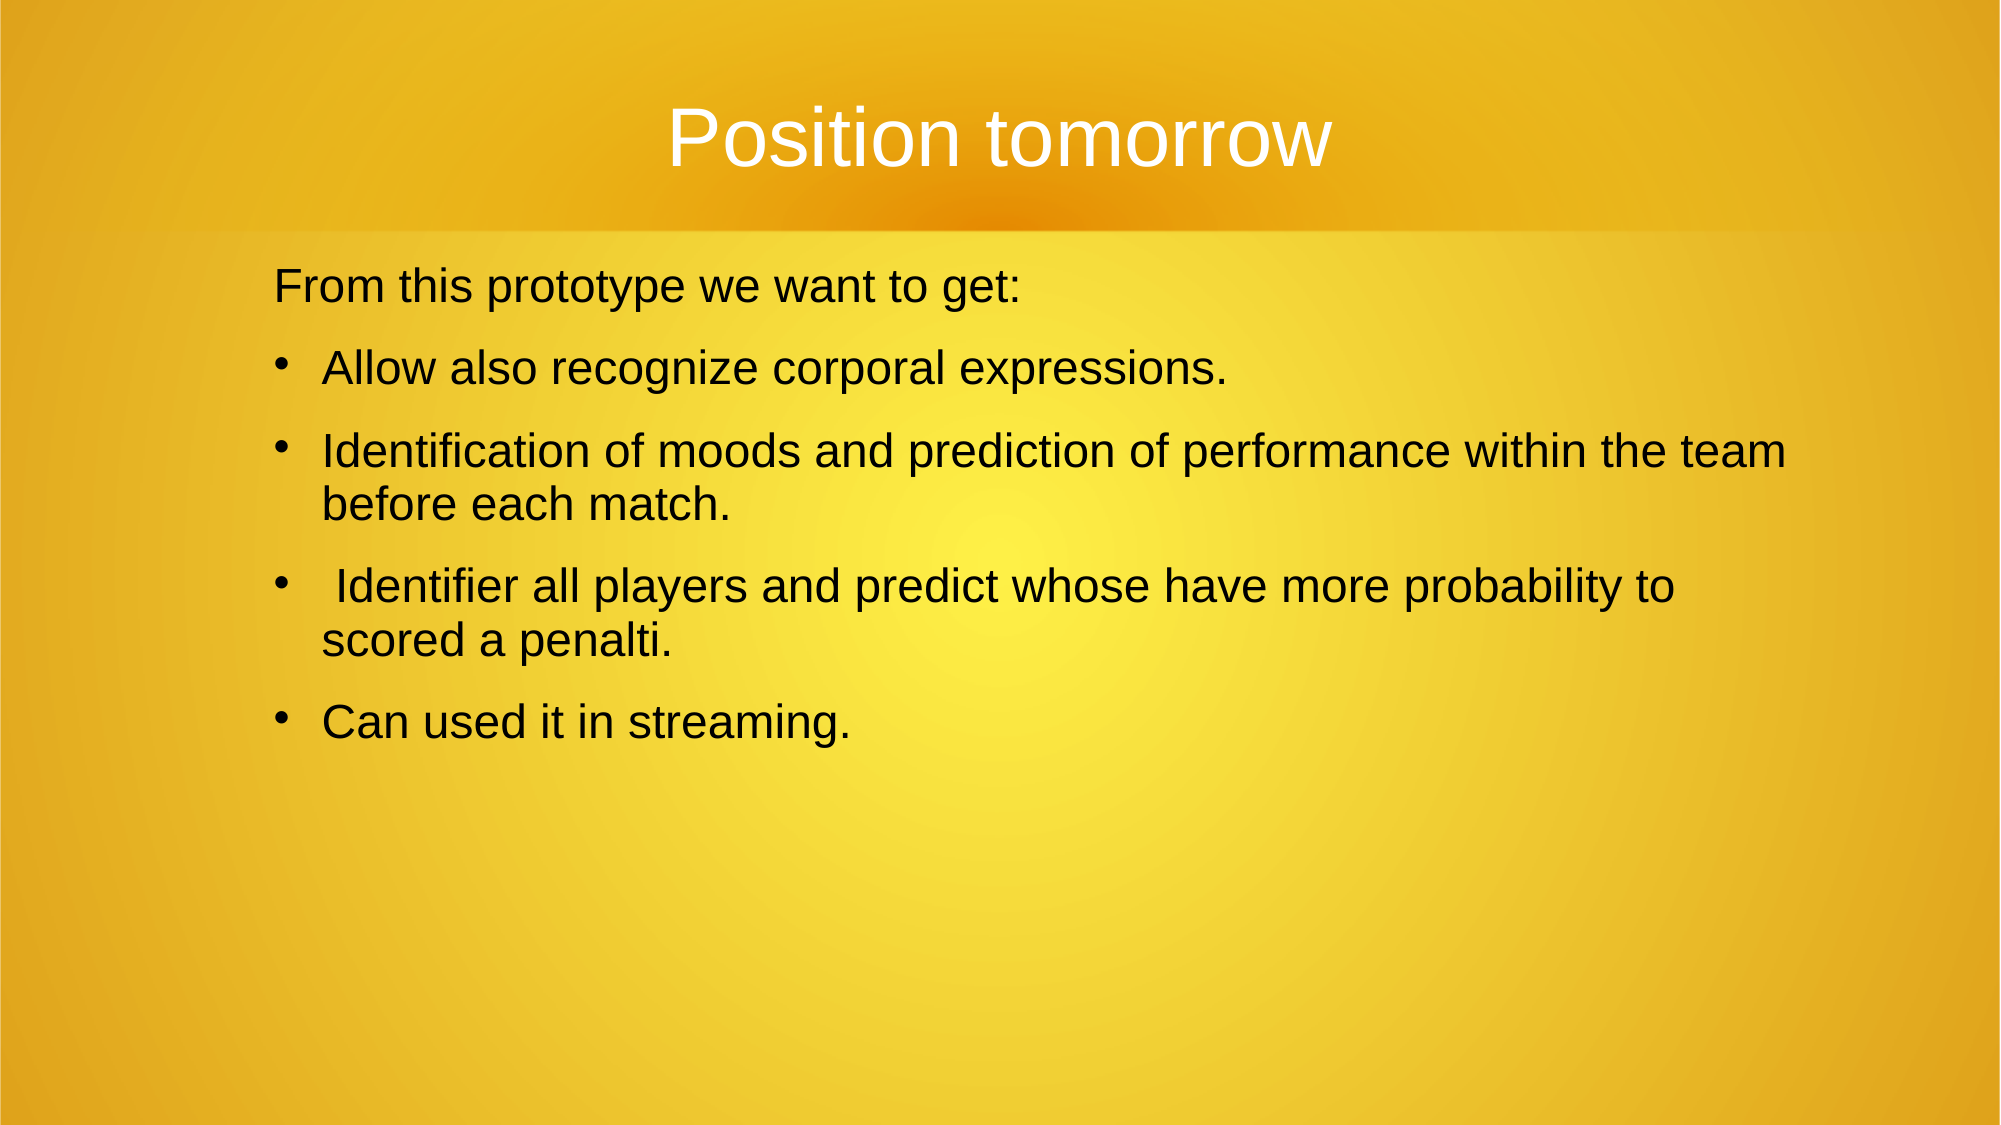

# Position tomorrow
From this prototype we want to get:
Allow also recognize corporal expressions.
Identification of moods and prediction of performance within the team before each match.
 Identifier all players and predict whose have more probability to scored a penalti.
Can used it in streaming.